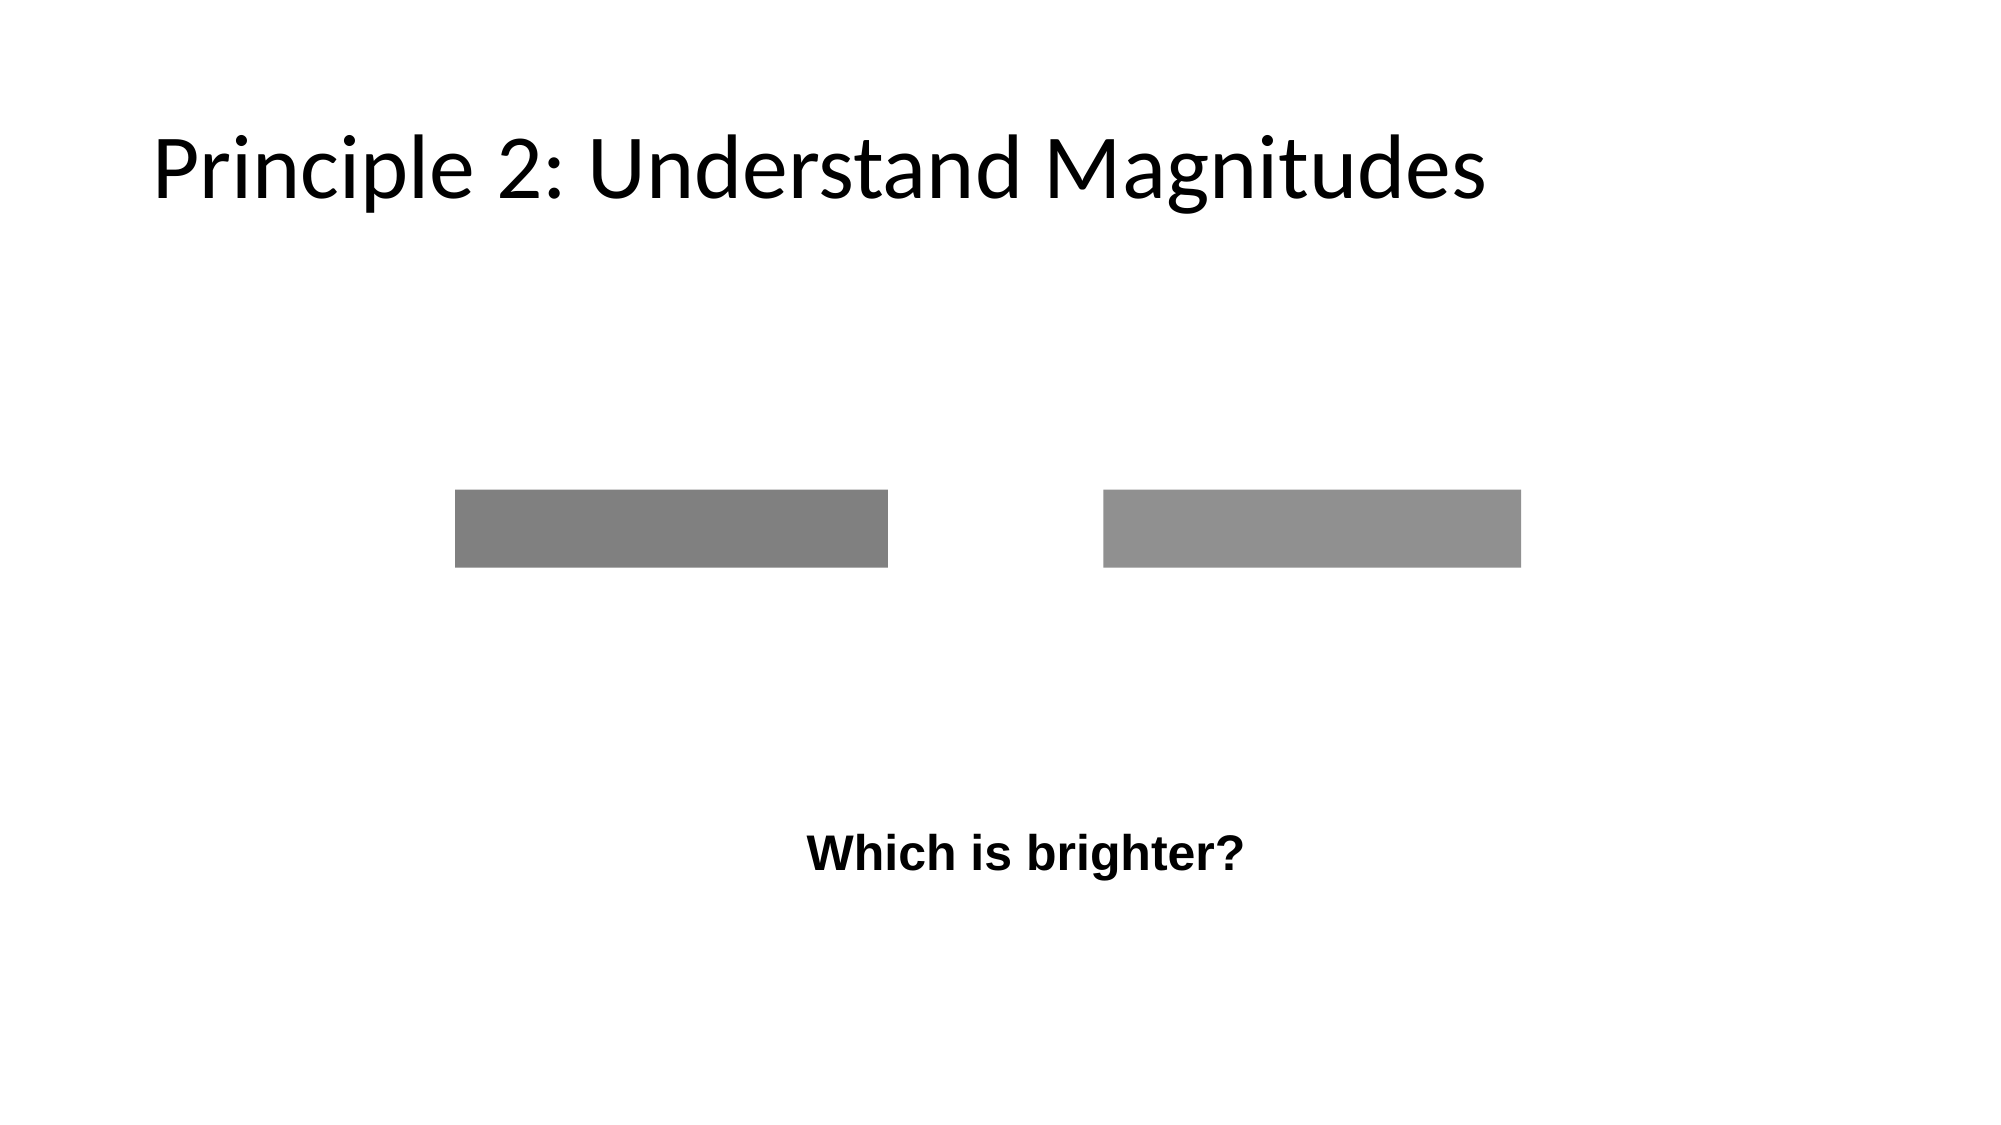

# Principle 2: Understand Magnitudes

Which is brighter?